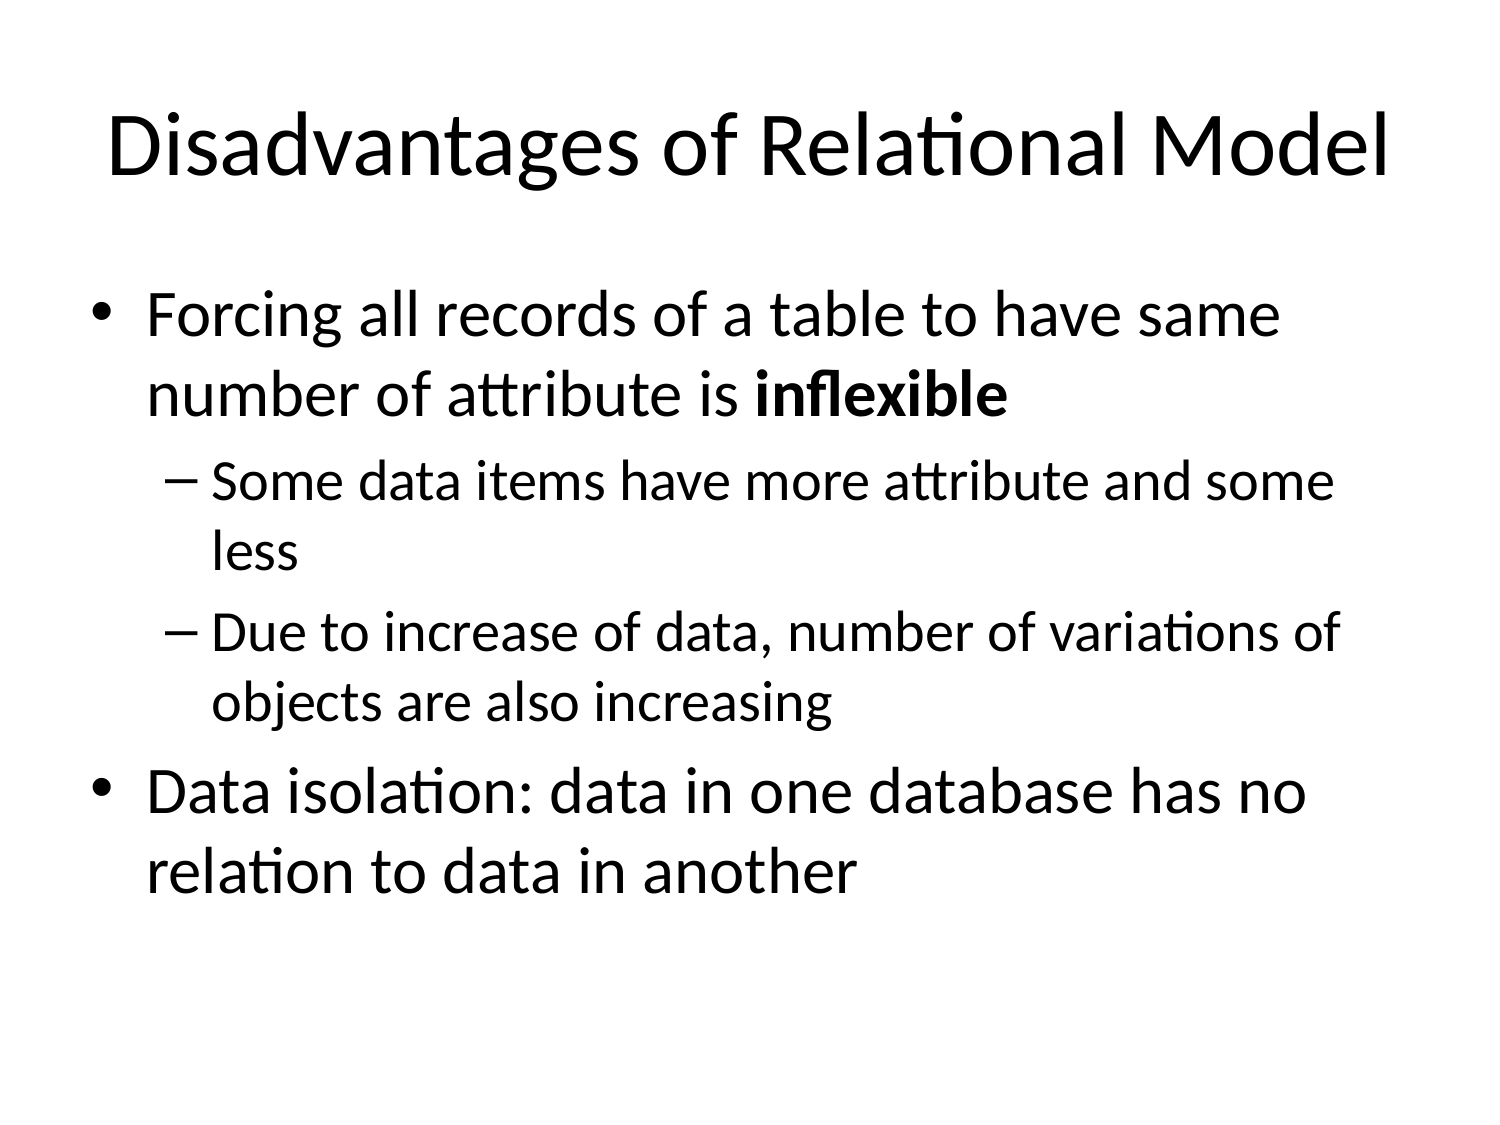

# Disadvantages of Relational Model
Forcing all records of a table to have same number of attribute is inflexible
Some data items have more attribute and some less
Due to increase of data, number of variations of objects are also increasing
Data isolation: data in one database has no relation to data in another